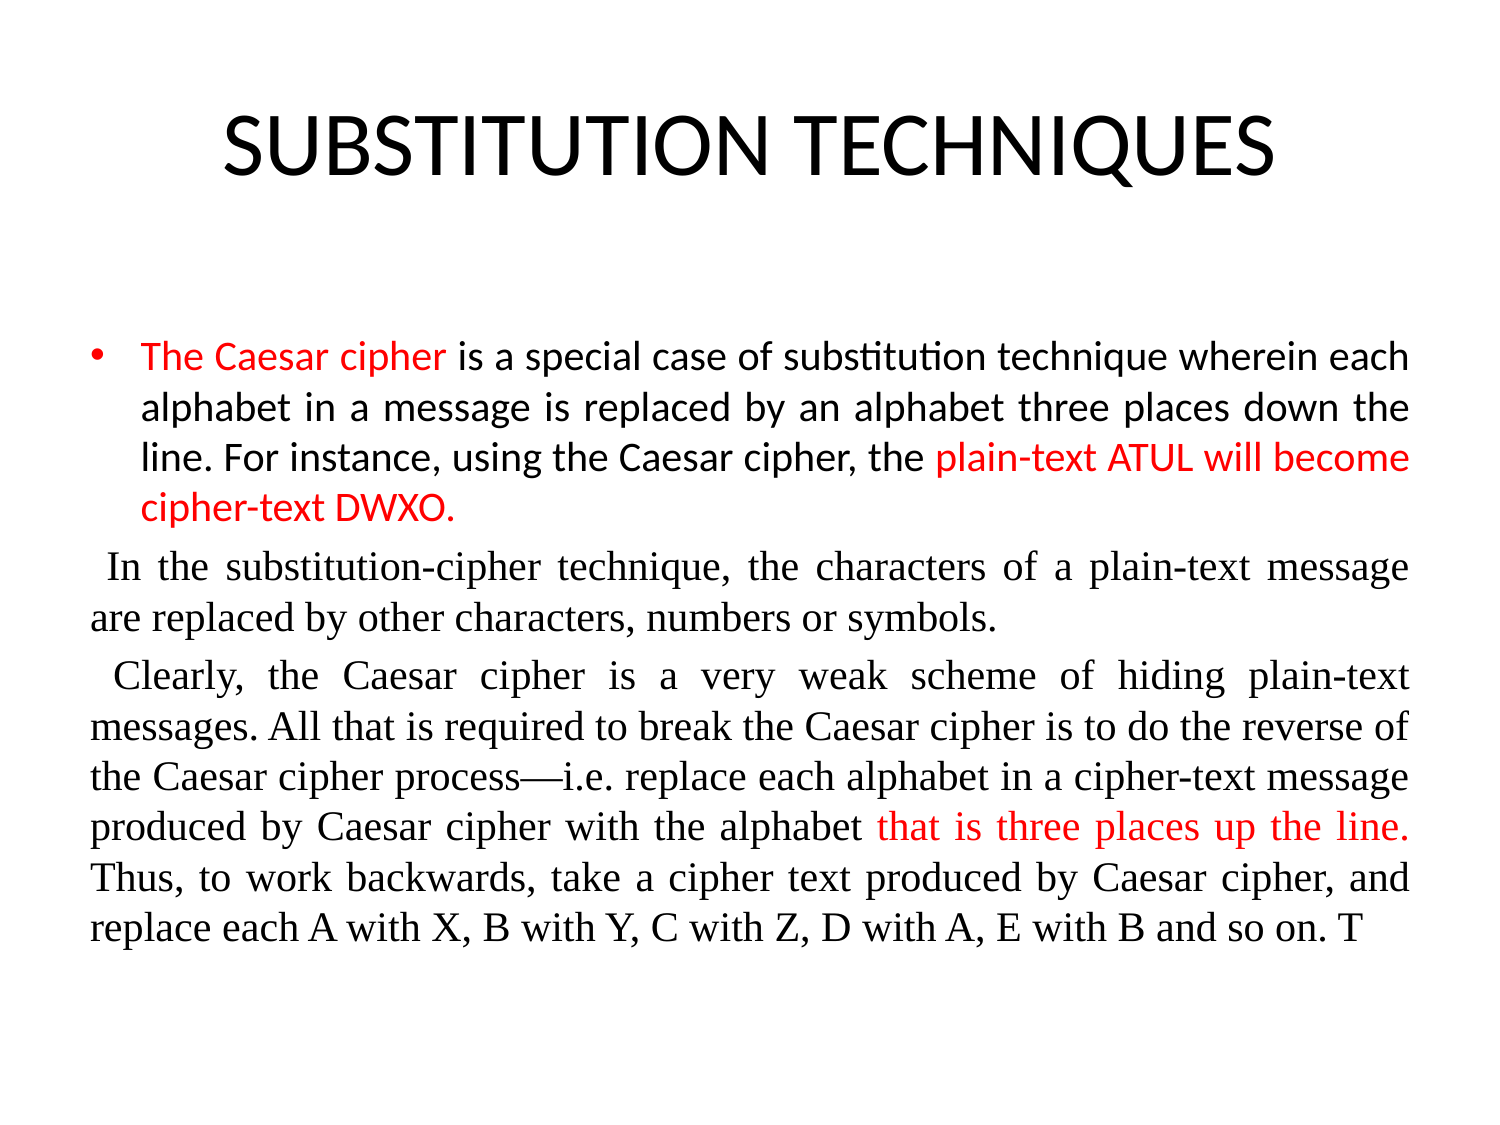

# SUBSTITUTION TECHNIQUES

The Caesar cipher is a special case of substitution technique wherein each alphabet in a message is replaced by an alphabet three places down the line. For instance, using the Caesar cipher, the plain-text ATUL will become cipher-text DWXO.
 In the substitution-cipher technique, the characters of a plain-text message are replaced by other characters, numbers or symbols.
 Clearly, the Caesar cipher is a very weak scheme of hiding plain-text messages. All that is required to break the Caesar cipher is to do the reverse of the Caesar cipher process—i.e. replace each alphabet in a cipher-text message produced by Caesar cipher with the alphabet that is three places up the line. Thus, to work backwards, take a cipher text produced by Caesar cipher, and replace each A with X, B with Y, C with Z, D with A, E with B and so on. T